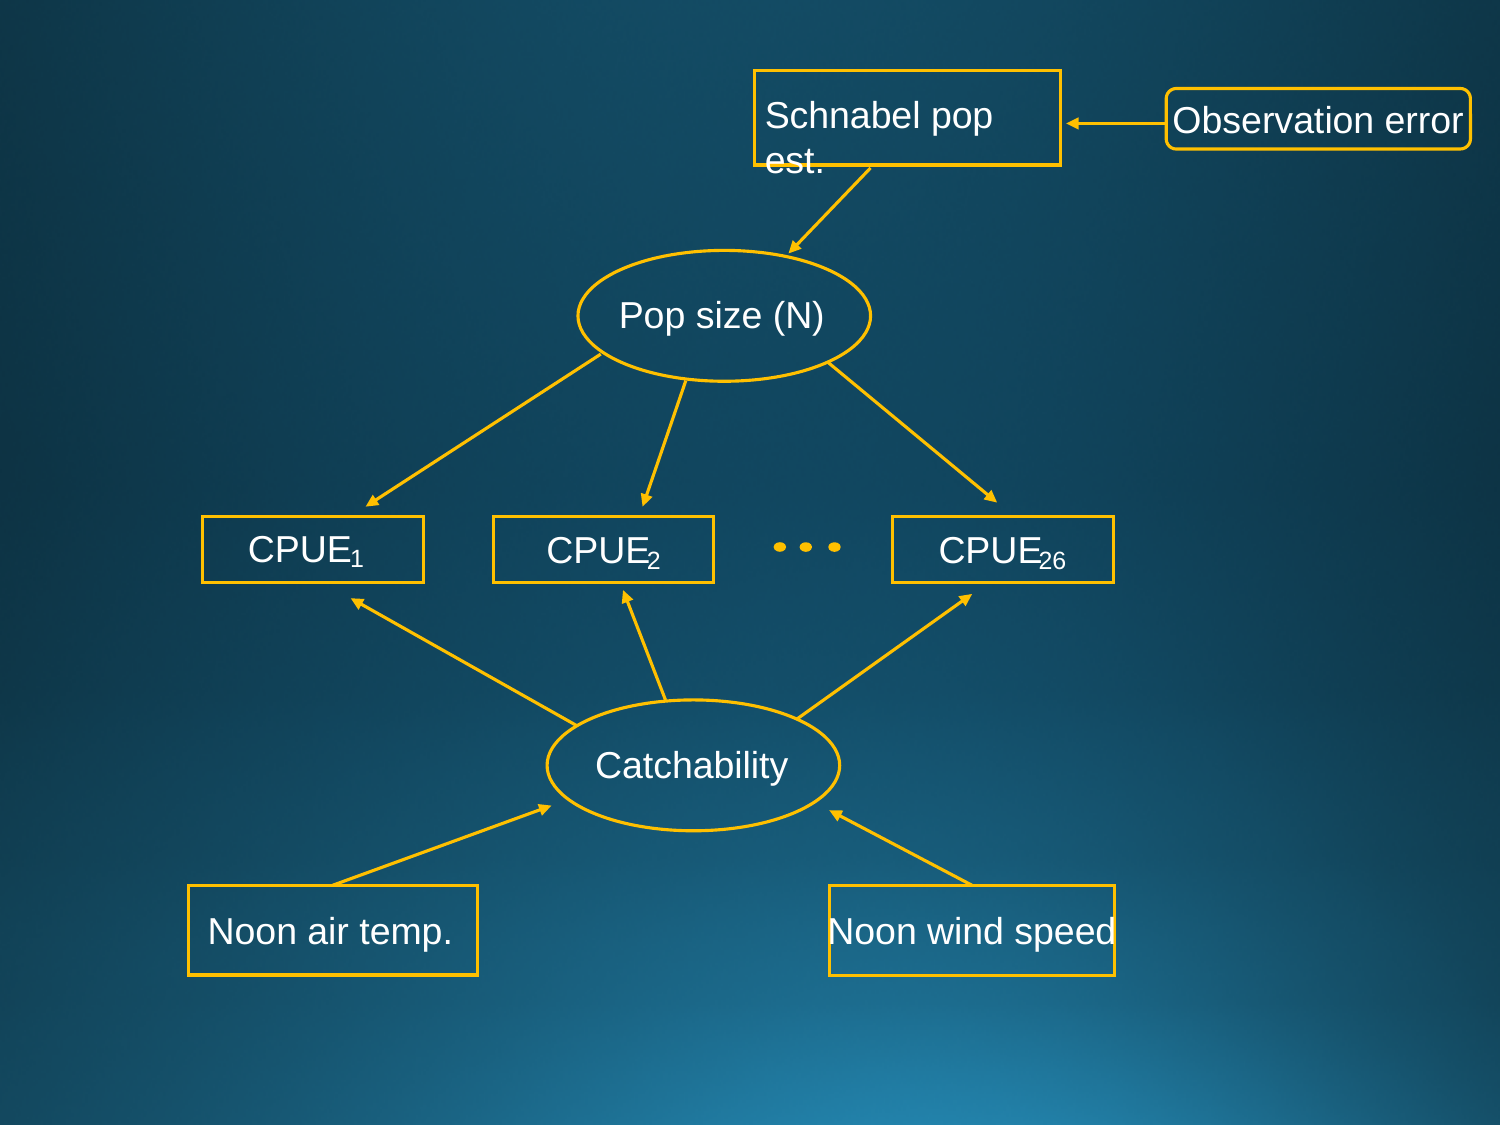

Schnabel pop est.
Observation error

Pop size (N)

CPUE
1
CPUE
2
CPUE
26

Catchability

Noon air temp.
Noon wind speed